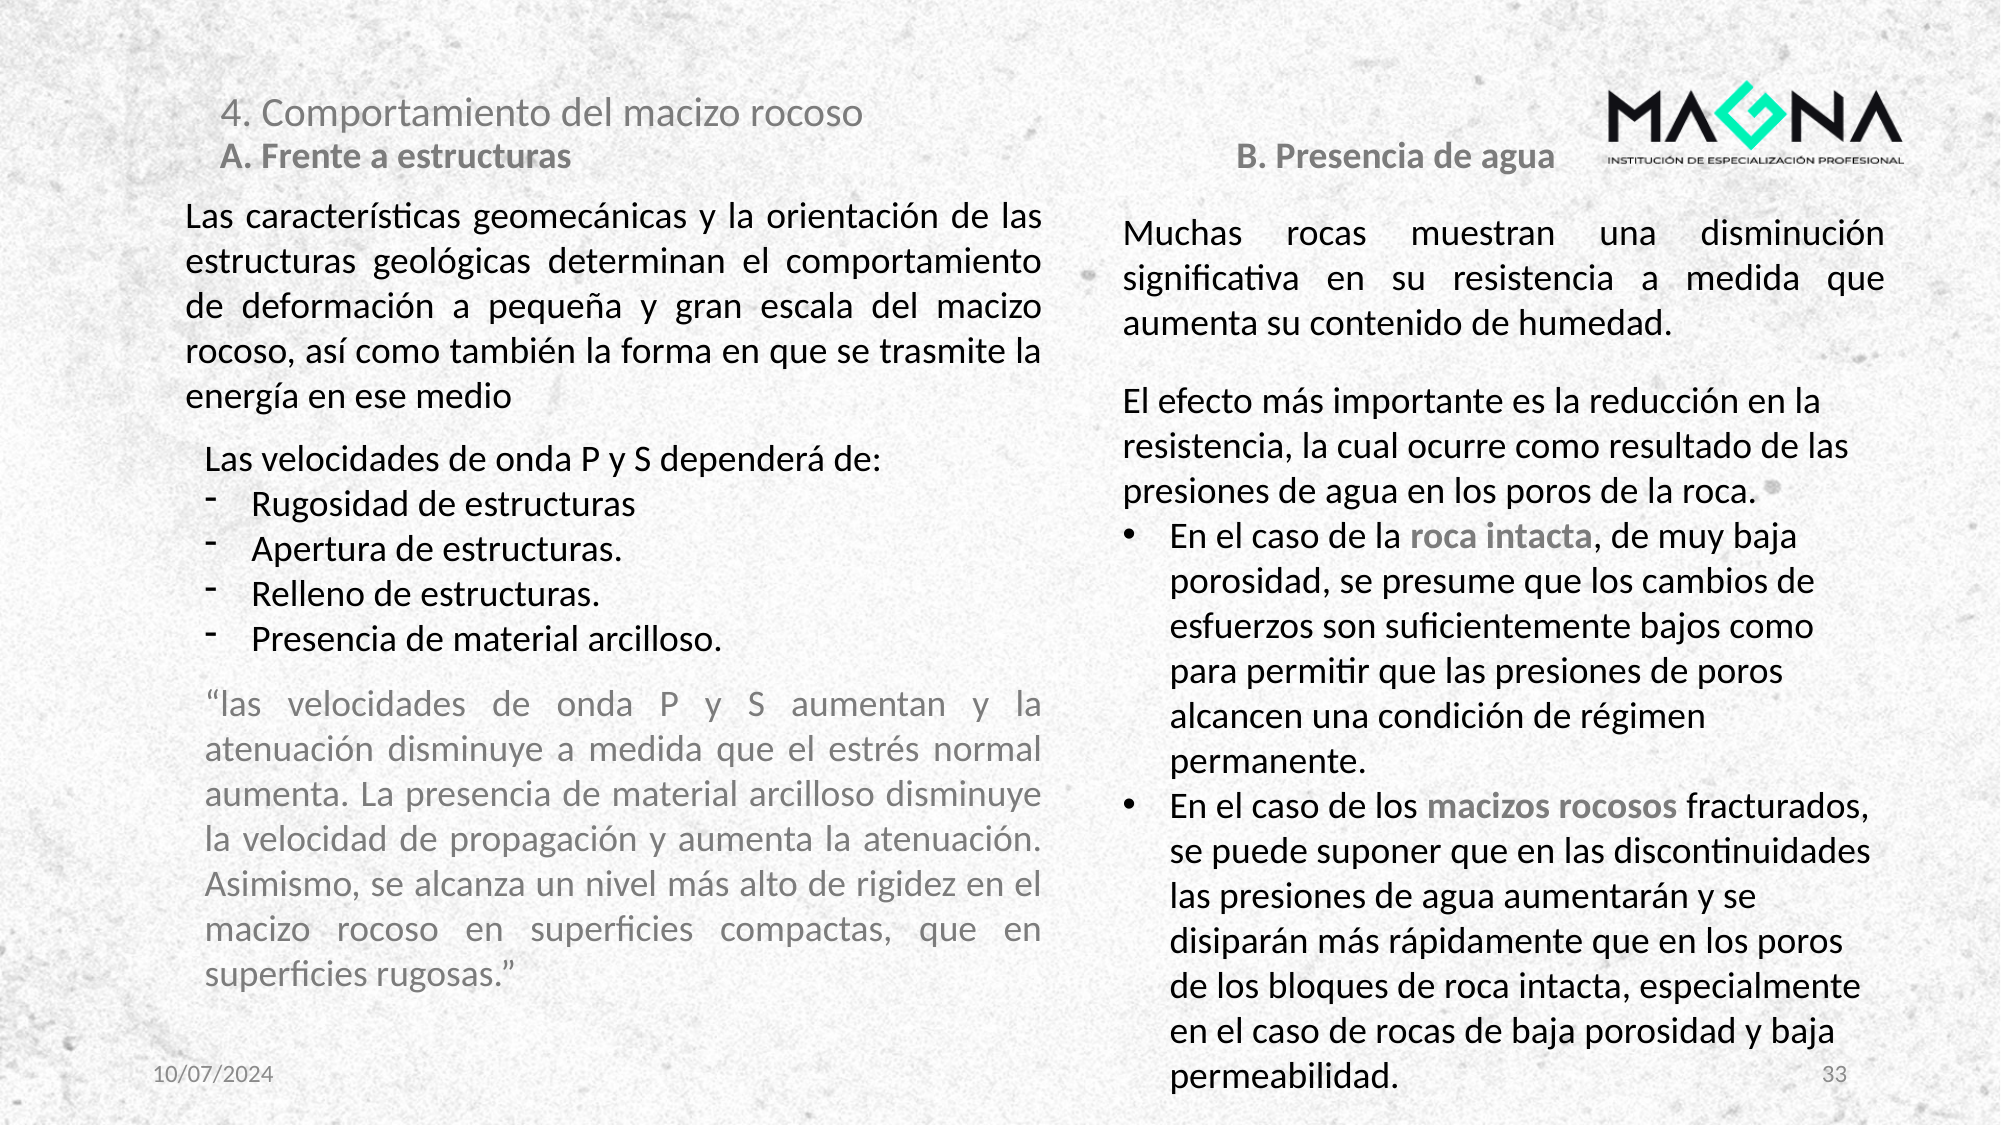

# 4. Comportamiento del macizo rocoso
A. Frente a estructuras
B. Presencia de agua
Las características geomecánicas y la orientación de las estructuras geológicas determinan el comportamiento de deformación a pequeña y gran escala del macizo rocoso, así como también la forma en que se trasmite la energía en ese medio
Muchas rocas muestran una disminución significativa en su resistencia a medida que aumenta su contenido de humedad.
El efecto más importante es la reducción en la resistencia, la cual ocurre como resultado de las presiones de agua en los poros de la roca.
En el caso de la roca intacta, de muy baja porosidad, se presume que los cambios de esfuerzos son suficientemente bajos como para permitir que las presiones de poros alcancen una condición de régimen permanente.
En el caso de los macizos rocosos fracturados, se puede suponer que en las discontinuidades las presiones de agua aumentarán y se disiparán más rápidamente que en los poros de los bloques de roca intacta, especialmente en el caso de rocas de baja porosidad y baja permeabilidad.
Las velocidades de onda P y S dependerá de:
Rugosidad de estructuras
Apertura de estructuras.
Relleno de estructuras.
Presencia de material arcilloso.
“las velocidades de onda P y S aumentan y la atenuación disminuye a medida que el estrés normal aumenta. La presencia de material arcilloso disminuye la velocidad de propagación y aumenta la atenuación. Asimismo, se alcanza un nivel más alto de rigidez en el macizo rocoso en superficies compactas, que en superficies rugosas.”
10/07/2024
33